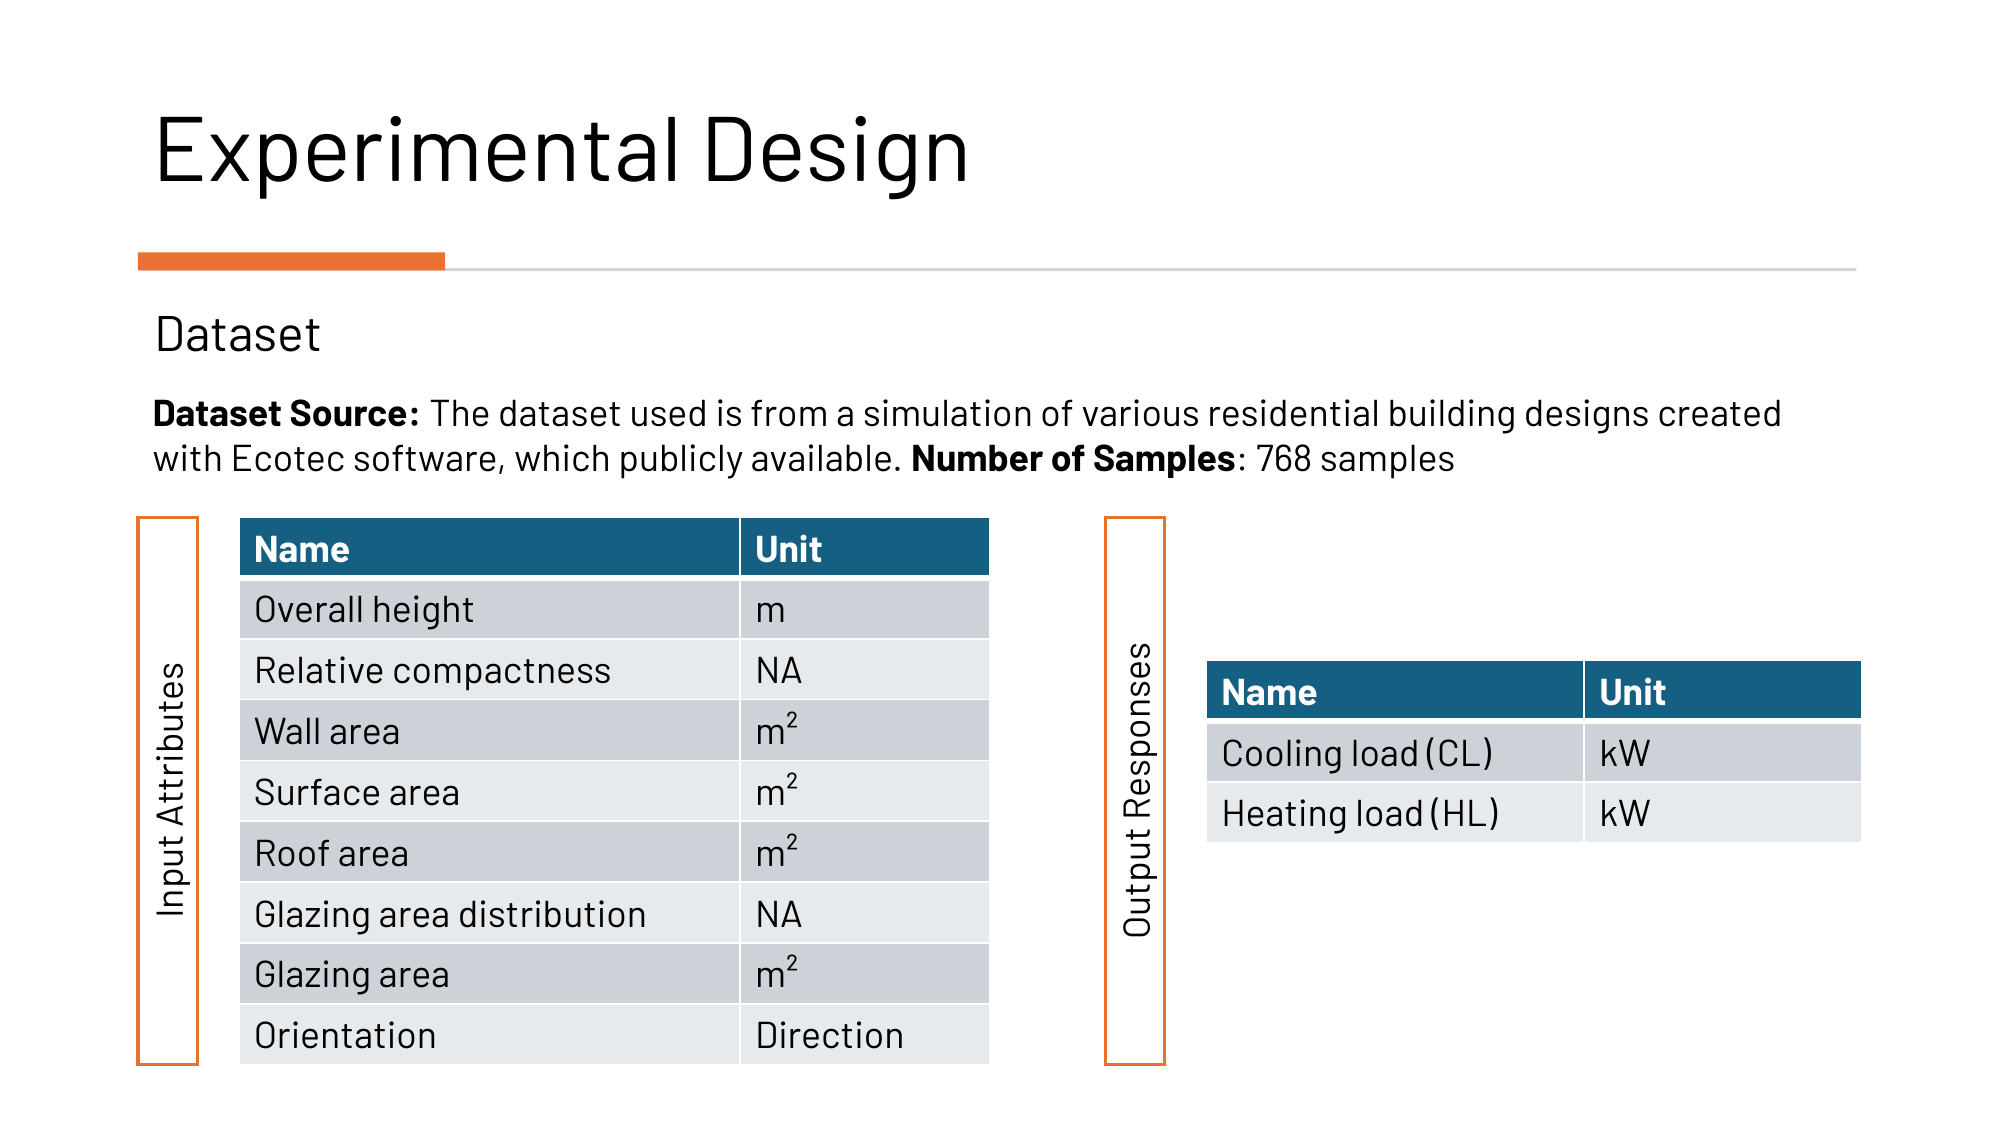

Experimental Design

Dataset
Dataset Source: The dataset used is from a simulation of various residential building designs created with Ecotec software, which publicly available. Number of Samples: 768 samples
| Name | Unit |
| --- | --- |
| Overall height | m |
| Relative compactness | NA |
| Wall area | m² |
| Surface area | m² |
| Roof area | m² |
| Glazing area distribution | NA |
| Glazing area | m² |
| Orientation | Direction |
| Name | Unit |
| --- | --- |
| Cooling load (CL) | kW |
| Heating load (HL) | kW |
Output Responses
Input Attributes